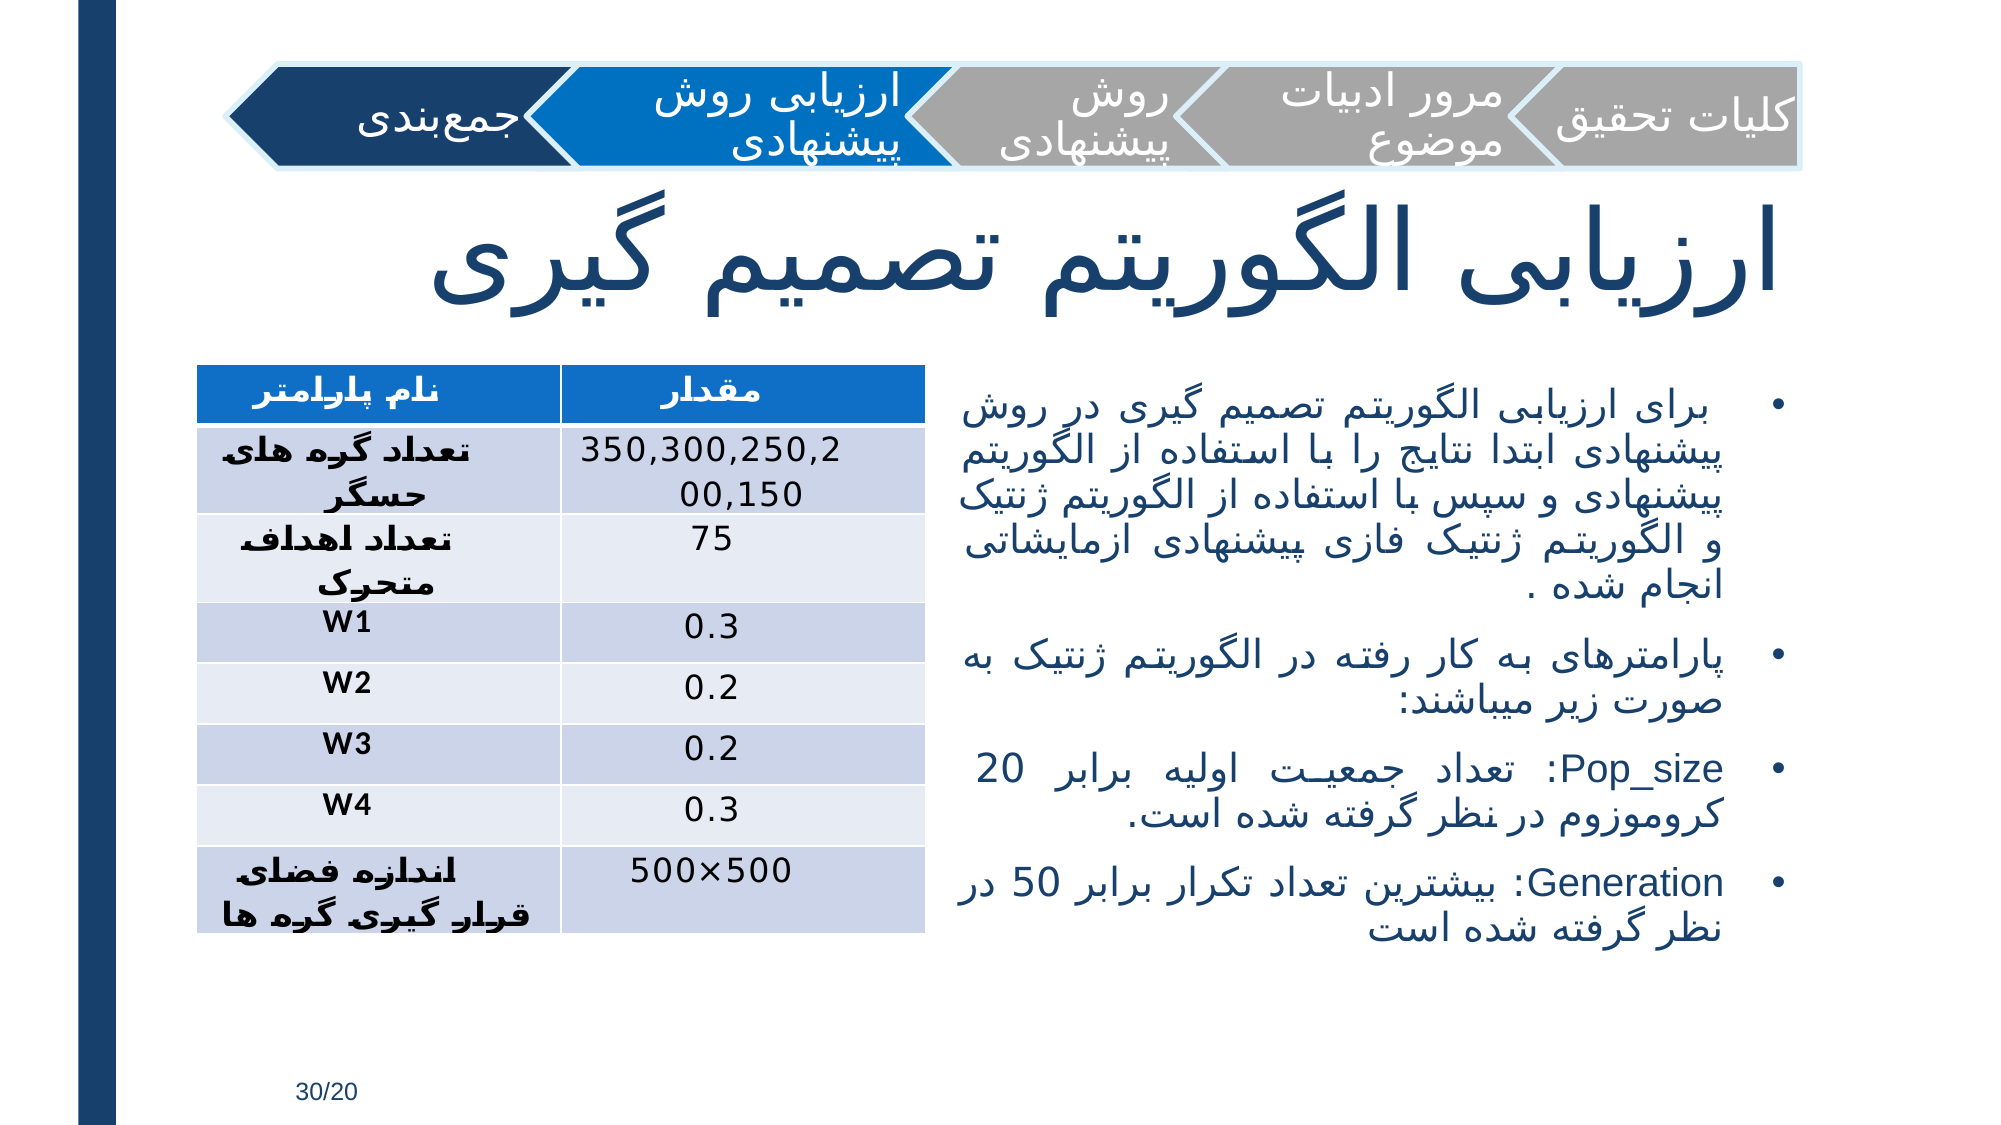

کلیات تحقیق
مرور ادبیات موضوع
روش پیشنهادی
ارزیابی روش پیشنهادی
جمع‌بندی
# ارزیابی الگوریتم تصمیم گیری
| نام پارامتر | مقدار |
| --- | --- |
| تعداد گره های حسگر | 350,300,250,200,150 |
| تعداد اهداف متحرک | 75 |
| W1 | 0.3 |
| W2 | 0.2 |
| W3 | 0.2 |
| W4 | 0.3 |
| اندازه فضای قرار گیری گره ها | 500×500 |
 برای ارزیابی الگوریتم تصمیم گیری در روش پیشنهادی ابتدا نتایج را با استفاده از الگوریتم پیشنهادی و سپس با استفاده از الگوریتم ژنتیک و الگوریتم ژنتیک فازی پیشنهادی ازمایشاتی انجام شده .
پارامترهای به کار رفته در الگوریتم ژنتیک به صورت زیر میباشند:
Pop_size: تعداد جمعیت اولیه برابر 20 کروموزوم در نظر گرفته شده است.
Generation: بیشترین تعداد تکرار برابر 50 در نظر گرفته شده است

30/20